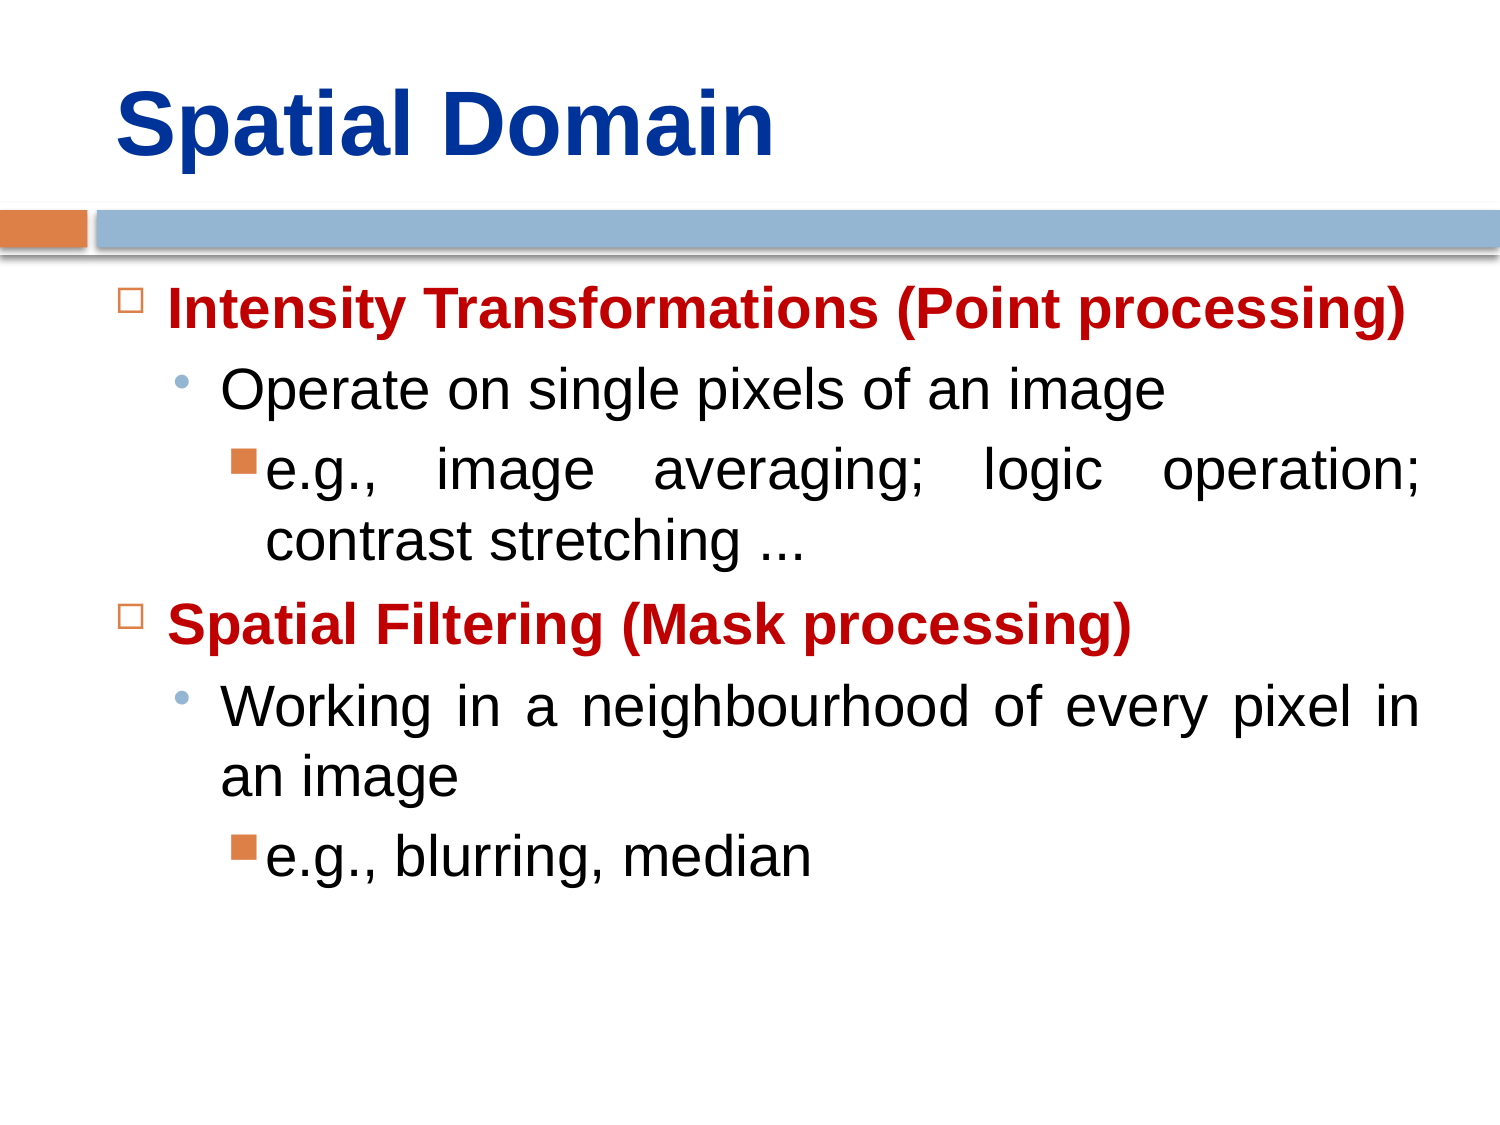

# Spatial Domain
Intensity Transformations (Point processing)
Operate on single pixels of an image
e.g., image averaging; logic operation; contrast stretching ...
Spatial Filtering (Mask processing)
Working in a neighbourhood of every pixel in an image
e.g., blurring, median